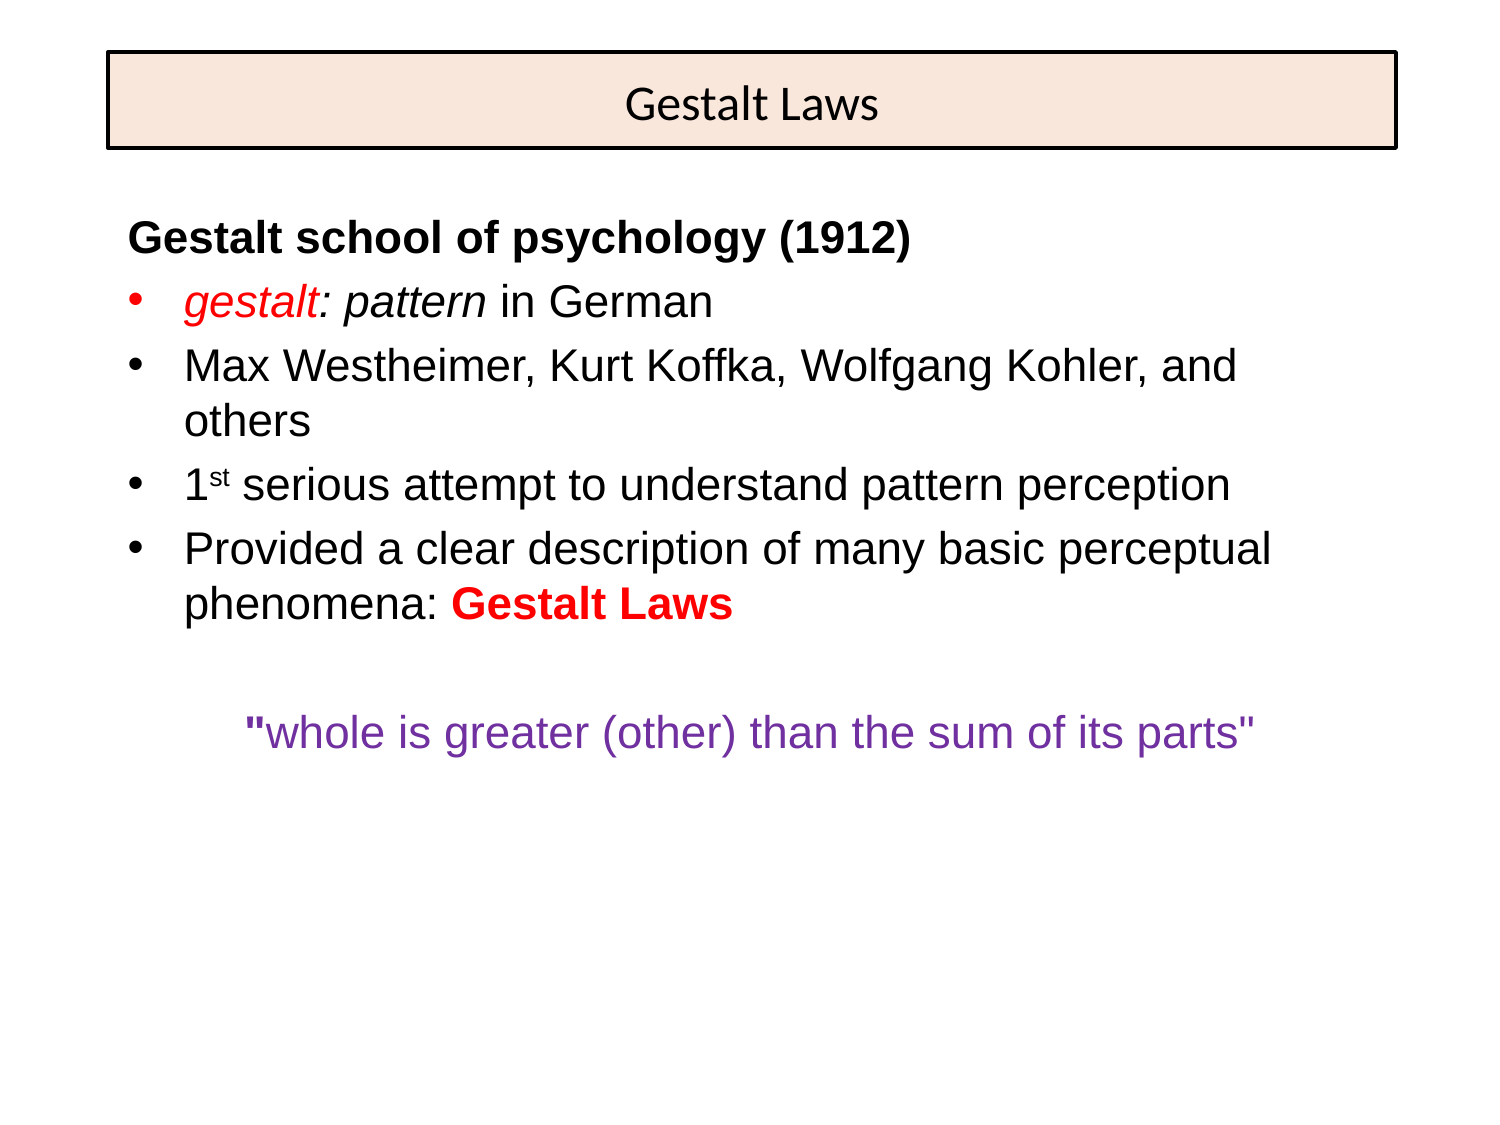

# Gestalt Laws
Gestalt school of psychology (1912)
gestalt: pattern in German
Max Westheimer, Kurt Koffka, Wolfgang Kohler, and others
1st serious attempt to understand pattern perception
Provided a clear description of many basic perceptual phenomena: Gestalt Laws

"whole is greater (other) than the sum of its parts"